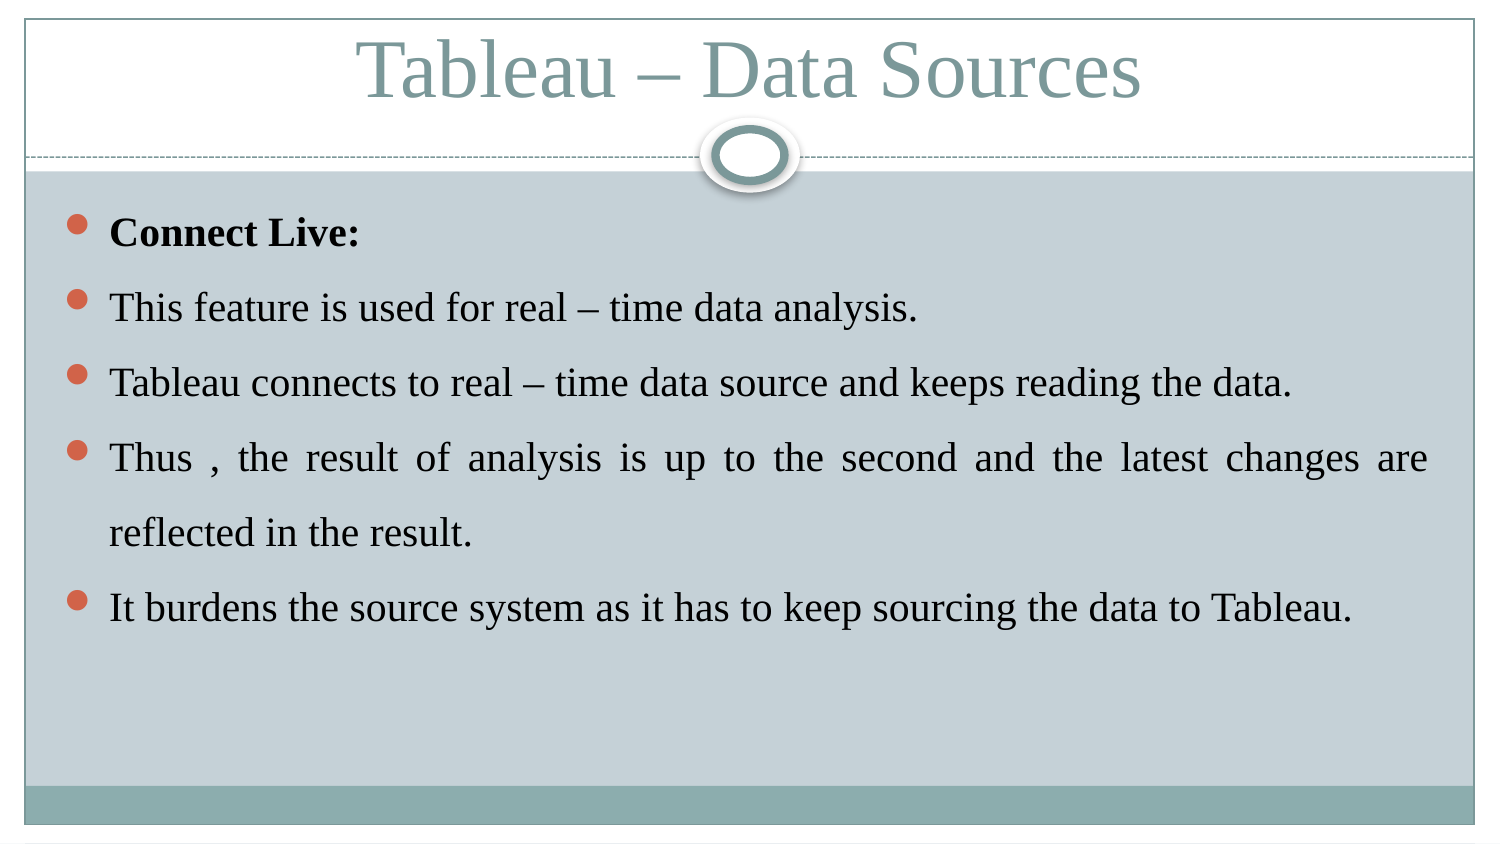

# Tableau – Data Sources
Connect Live:
This feature is used for real – time data analysis.
Tableau connects to real – time data source and keeps reading the data.
Thus , the result of analysis is up to the second and the latest changes are reflected in the result.
It burdens the source system as it has to keep sourcing the data to Tableau.